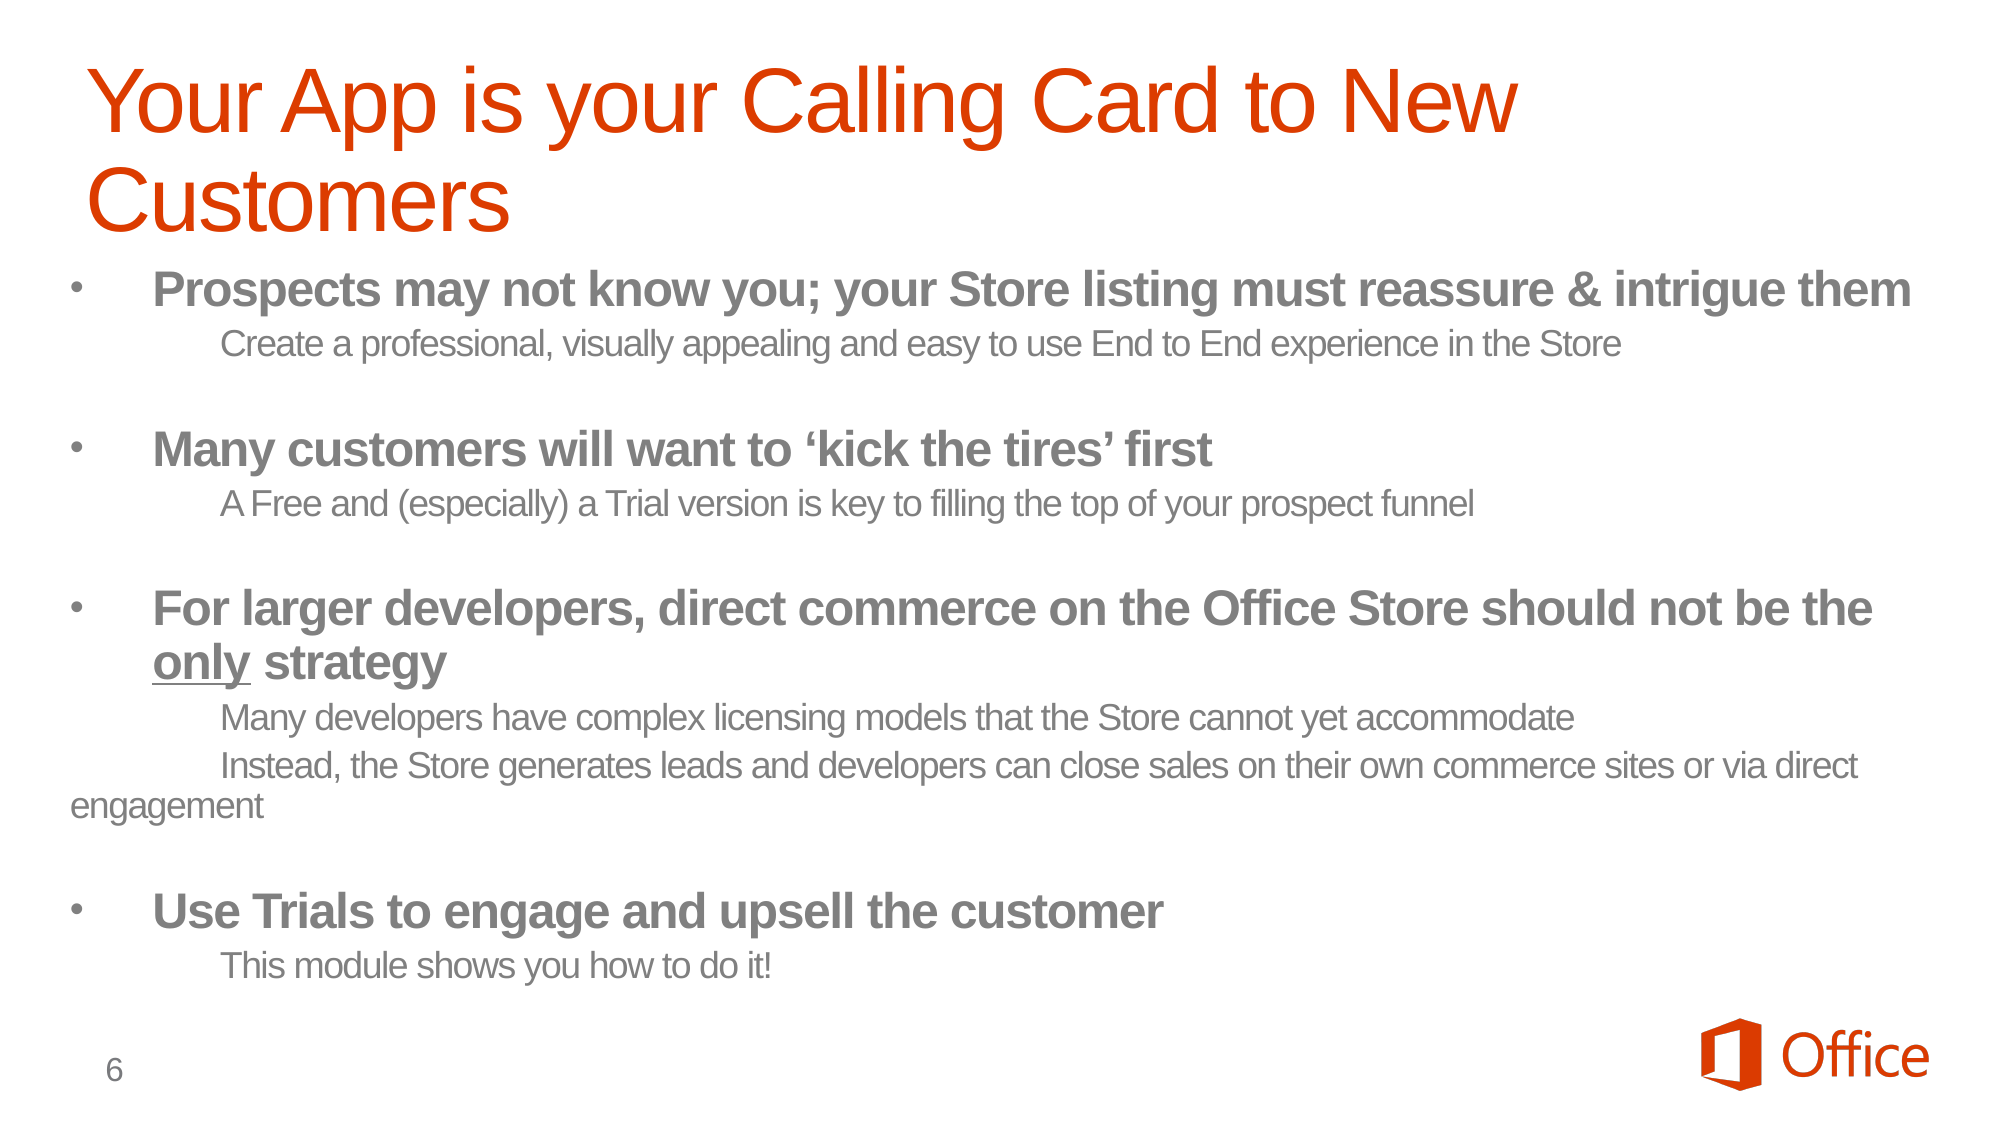

Your App is your Calling Card to New Customers
Prospects may not know you; your Store listing must reassure & intrigue them
	Create a professional, visually appealing and easy to use End to End experience in the Store

Many customers will want to ‘kick the tires’ first
	A Free and (especially) a Trial version is key to filling the top of your prospect funnel

For larger developers, direct commerce on the Office Store should not be the only strategy
	Many developers have complex licensing models that the Store cannot yet accommodate
	Instead, the Store generates leads and developers can close sales on their own commerce sites or via direct engagement

Use Trials to engage and upsell the customer
	This module shows you how to do it!
6